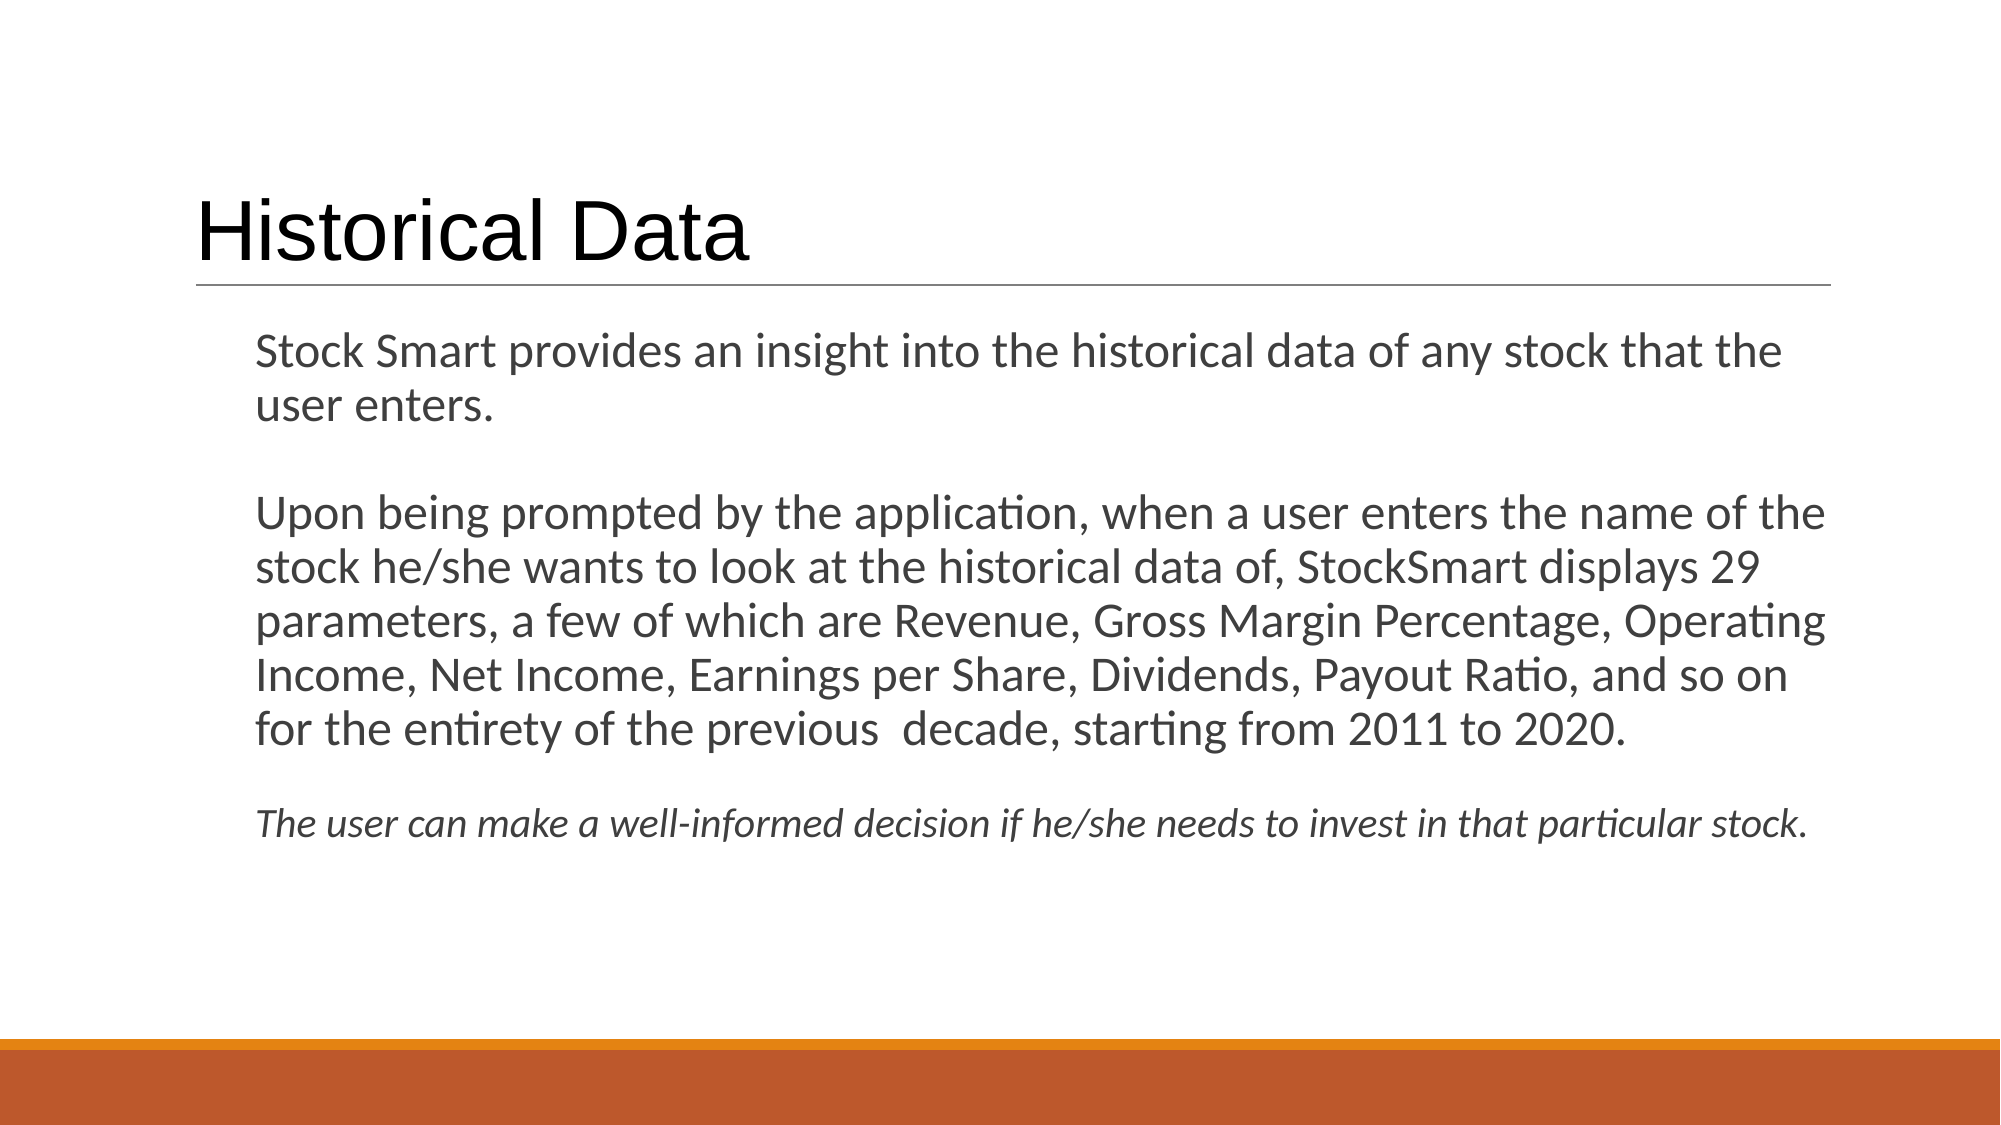

# Historical Data
Stock Smart provides an insight into the historical data of any stock that the user enters.

Upon being prompted by the application, when a user enters the name of the stock he/she wants to look at the historical data of, StockSmart displays 29 parameters, a few of which are Revenue, Gross Margin Percentage, Operating Income, Net Income, Earnings per Share, Dividends, Payout Ratio, and so on for the entirety of the previous  decade, starting from 2011 to 2020.

The user can make a well-informed decision if he/she needs to invest in that particular stock.